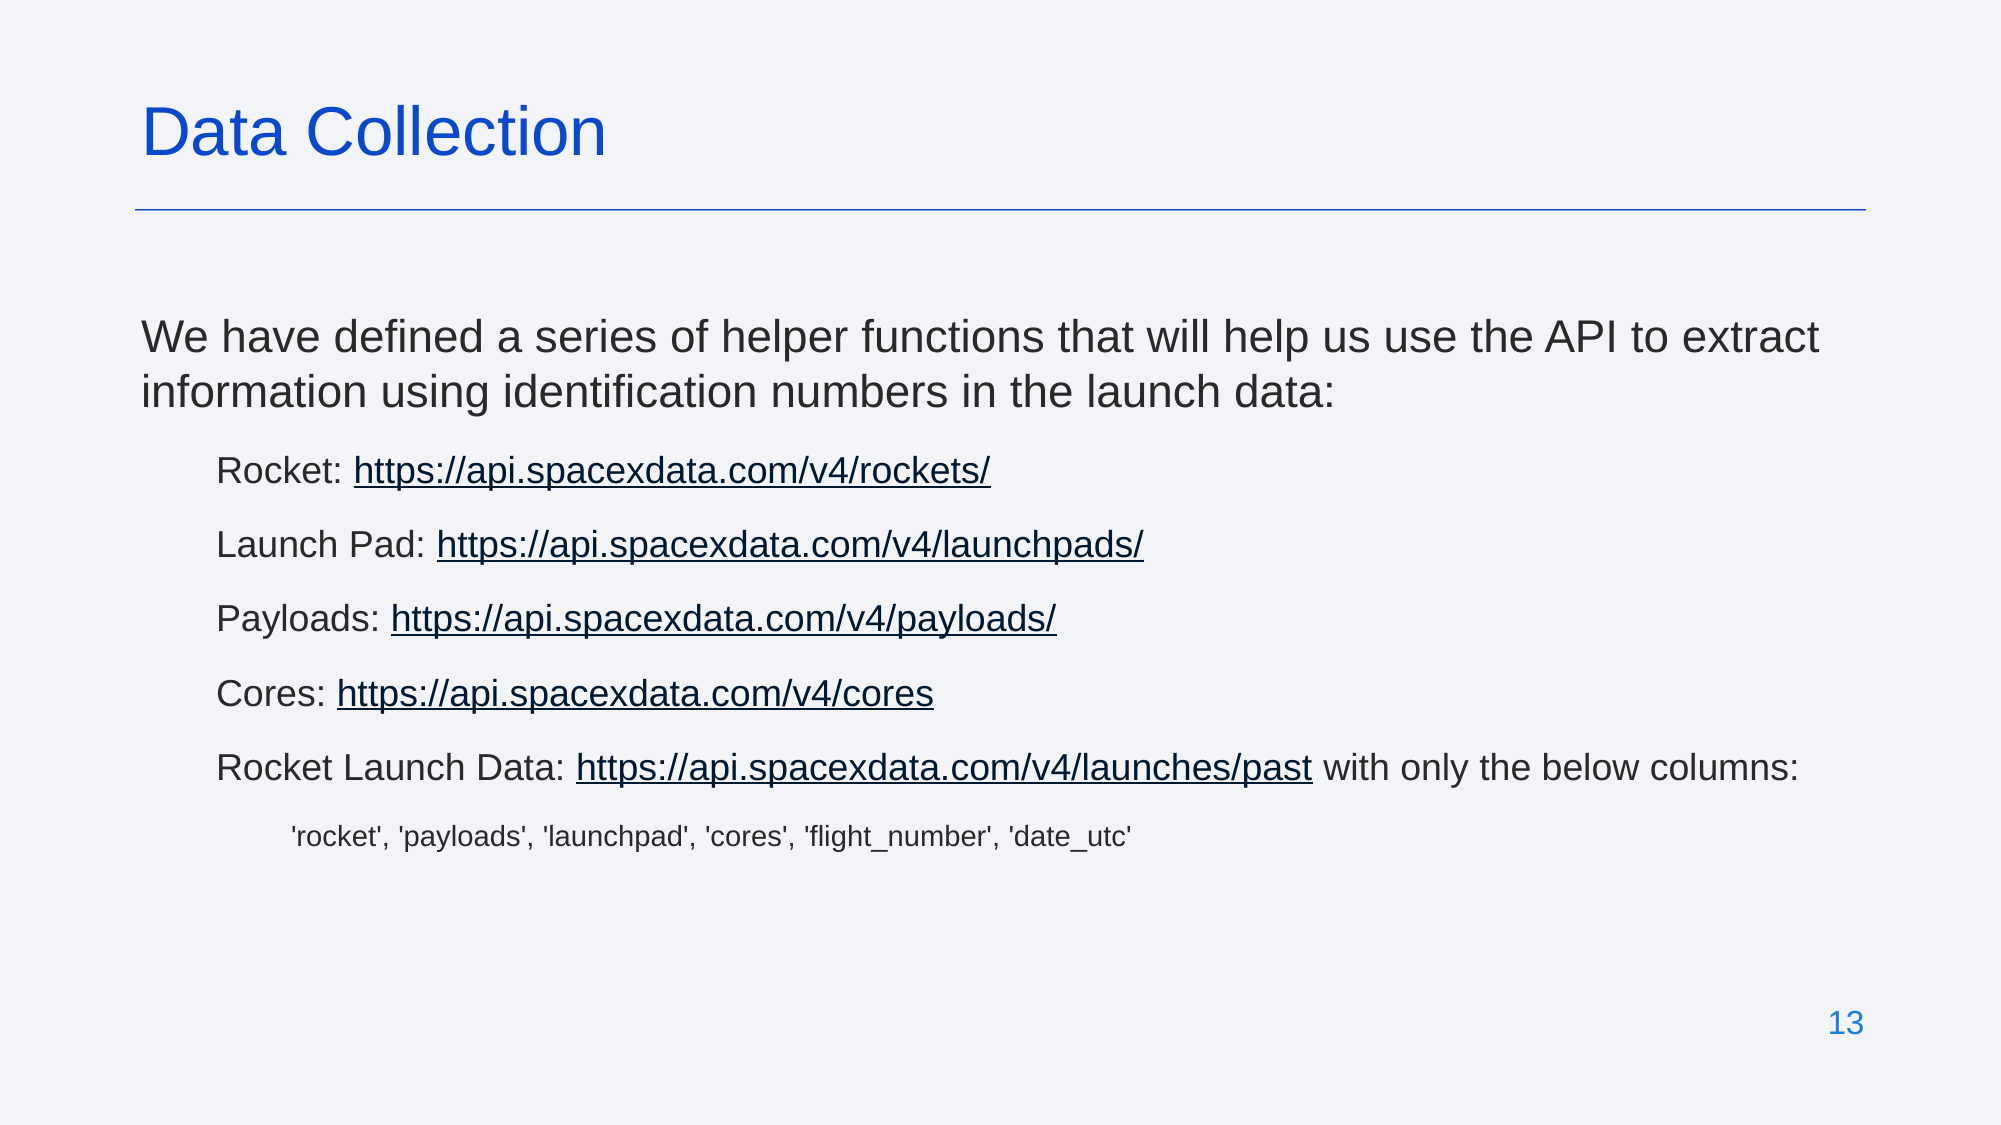

Data Collection
We have defined a series of helper functions that will help us use the API to extract information using identification numbers in the launch data:
Rocket: https://api.spacexdata.com/v4/rockets/
Launch Pad: https://api.spacexdata.com/v4/launchpads/
Payloads: https://api.spacexdata.com/v4/payloads/
Cores: https://api.spacexdata.com/v4/cores
Rocket Launch Data: https://api.spacexdata.com/v4/launches/past with only the below columns:
'rocket', 'payloads', 'launchpad', 'cores', 'flight_number', 'date_utc'

13